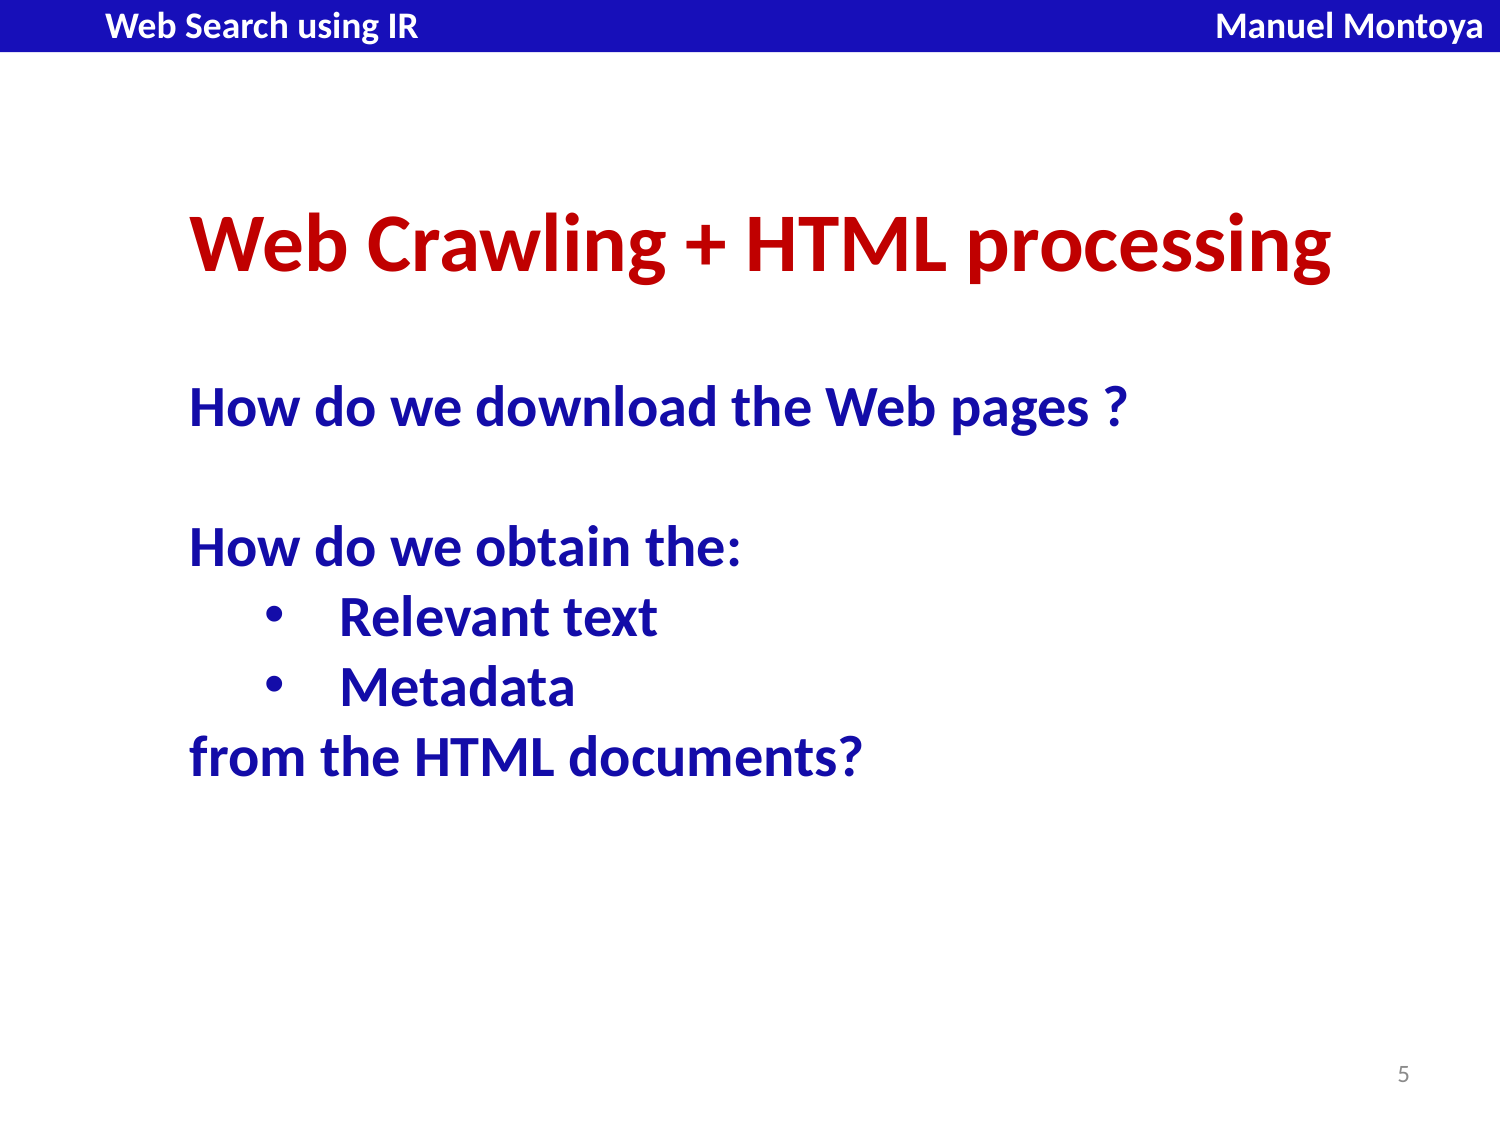

# Web Search using IR						Manuel Montoya
Web Crawling + HTML processing

How do we download the Web pages ?

How do we obtain the:
Relevant text
Metadata
from the HTML documents?

5